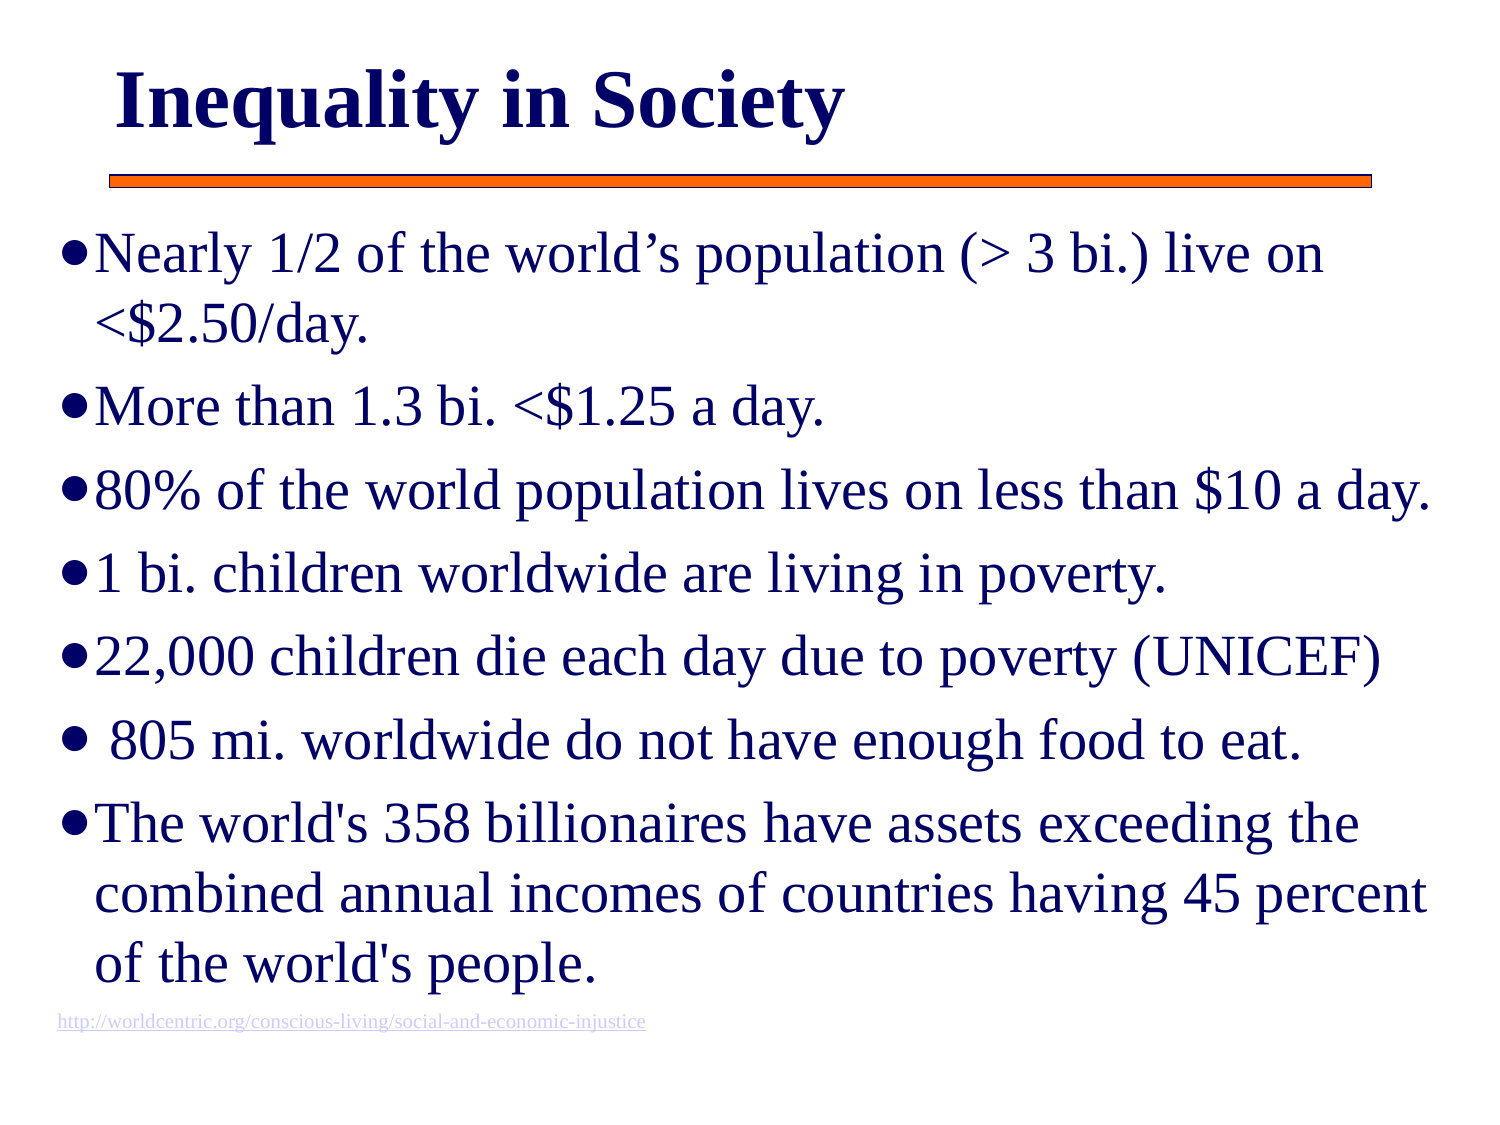

# Inequality in Society
Nearly 1/2 of the world’s population (> 3 bi.) live on <$2.50/day.
More than 1.3 bi. <$1.25 a day.
80% of the world population lives on less than $10 a day.
1 bi. children worldwide are living in poverty.
22,000 children die each day due to poverty (UNICEF)
 805 mi. worldwide do not have enough food to eat.
The world's 358 billionaires have assets exceeding the combined annual incomes of countries having 45 percent of the world's people.
http://worldcentric.org/conscious-living/social-and-economic-injustice